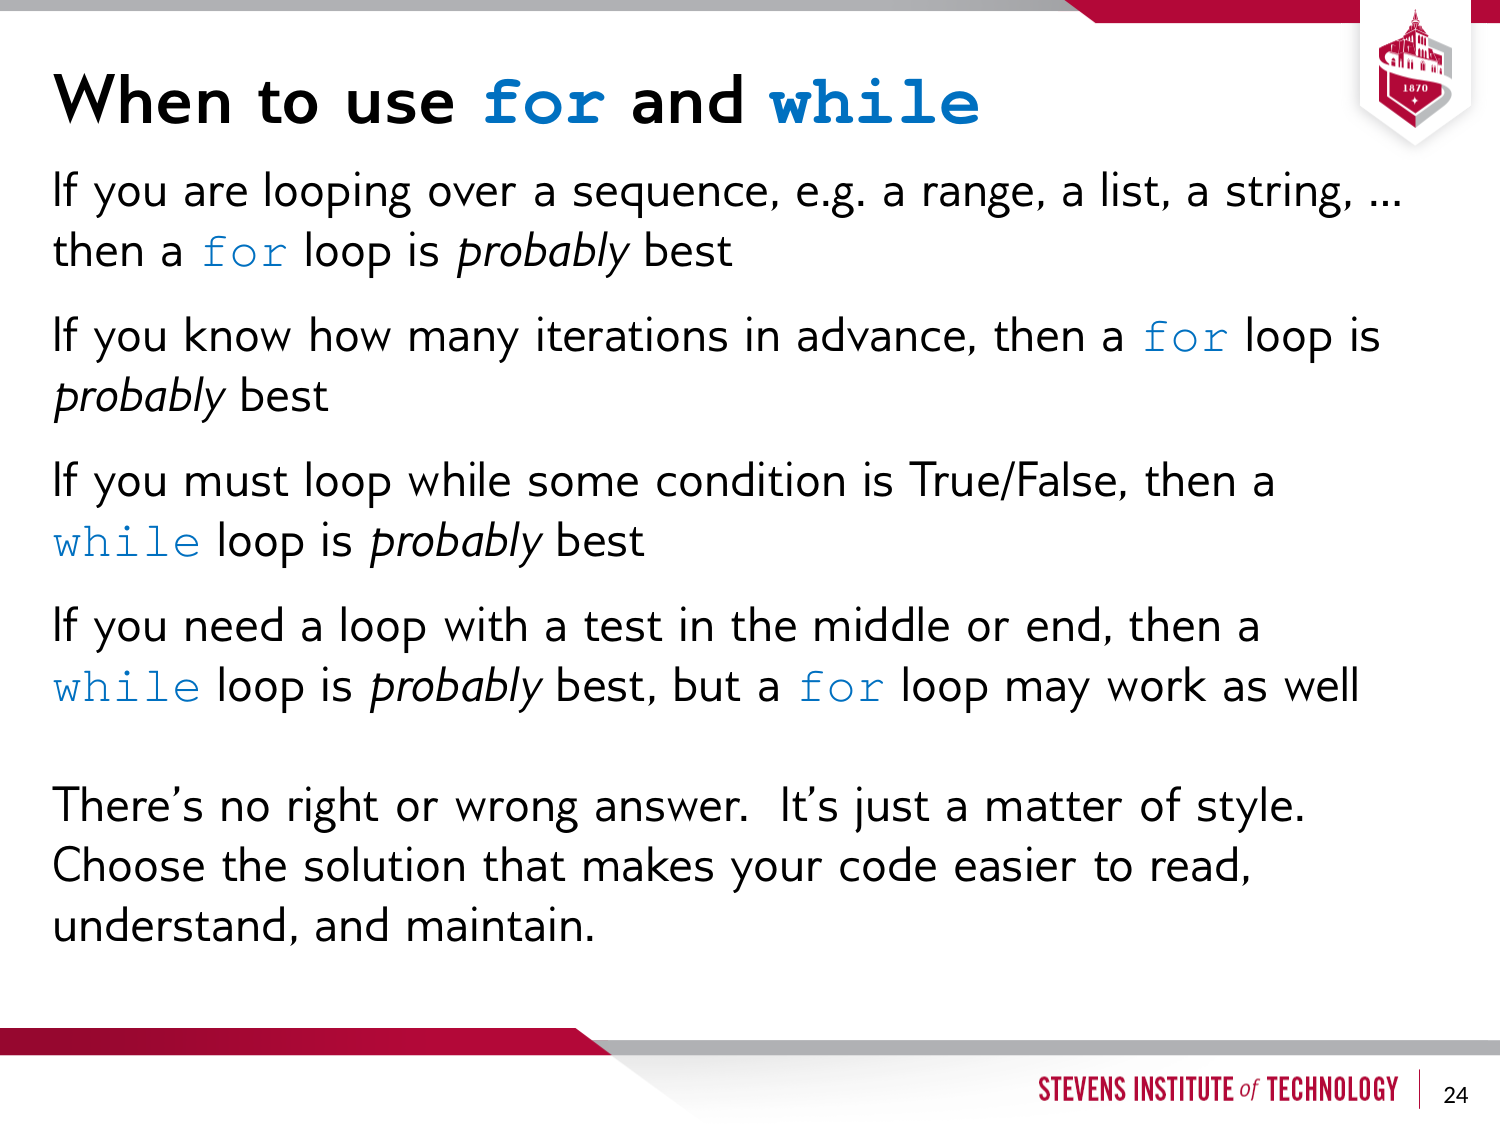

# When to use for and while
If you are looping over a sequence, e.g. a range, a list, a string, … then a for loop is probably best
If you know how many iterations in advance, then a for loop is probably best
If you must loop while some condition is True/False, then a while loop is probably best
If you need a loop with a test in the middle or end, then a while loop is probably best, but a for loop may work as well

There’s no right or wrong answer.  It’s just a matter of style.  Choose the solution that makes your code easier to read, understand, and maintain.

24